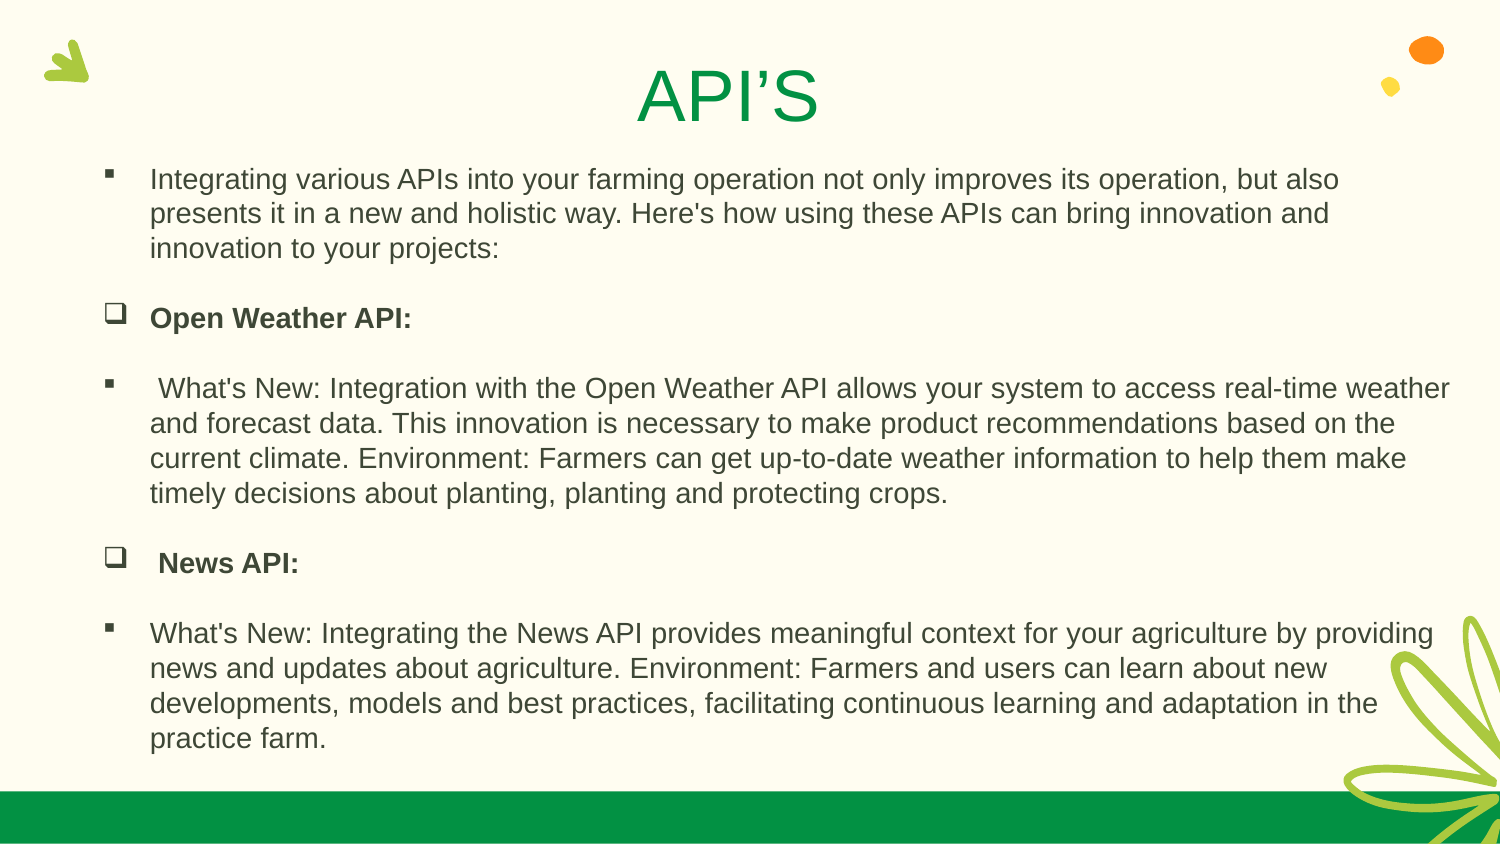

# API’S

Integrating various APIs into your farming operation not only improves its operation, but also presents it in a new and holistic way. Here's how using these APIs can bring innovation and innovation to your projects:

Open Weather API:

 What's New: Integration with the Open Weather API allows your system to access real-time weather and forecast data. This innovation is necessary to make product recommendations based on the current climate. Environment: Farmers can get up-to-date weather information to help them make timely decisions about planting, planting and protecting crops.

 News API:

What's New: Integrating the News API provides meaningful context for your agriculture by providing news and updates about agriculture. Environment: Farmers and users can learn about new developments, models and best practices, facilitating continuous learning and adaptation in the practice farm.